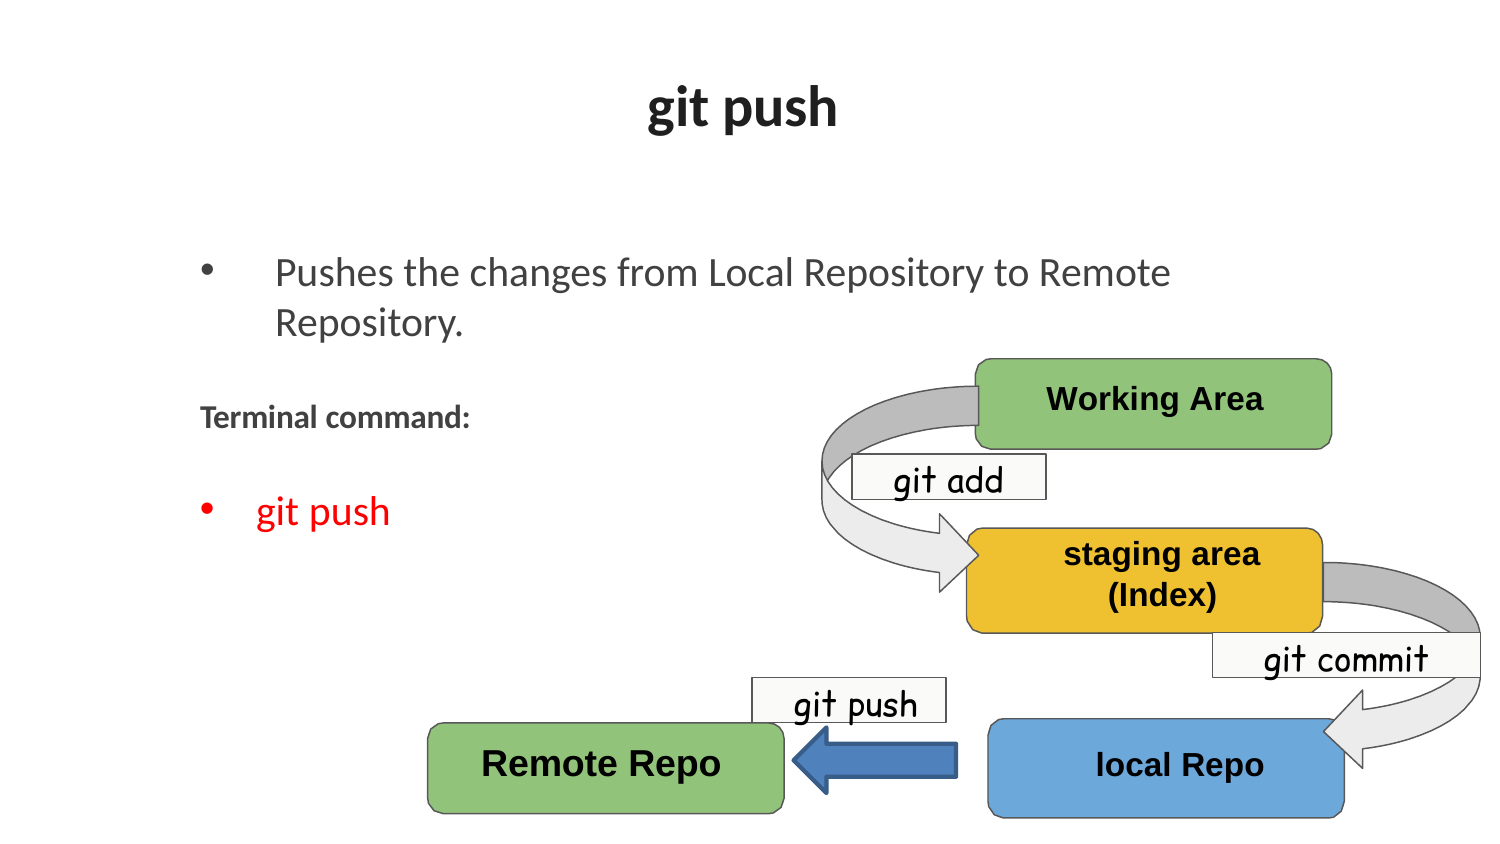

# git push
Pushes the changes from Local Repository to Remote
Repository.

Working Area

Terminal command:

git push
git add

staging area
(Index)

git commit
git push

Remote Repo
local Repo